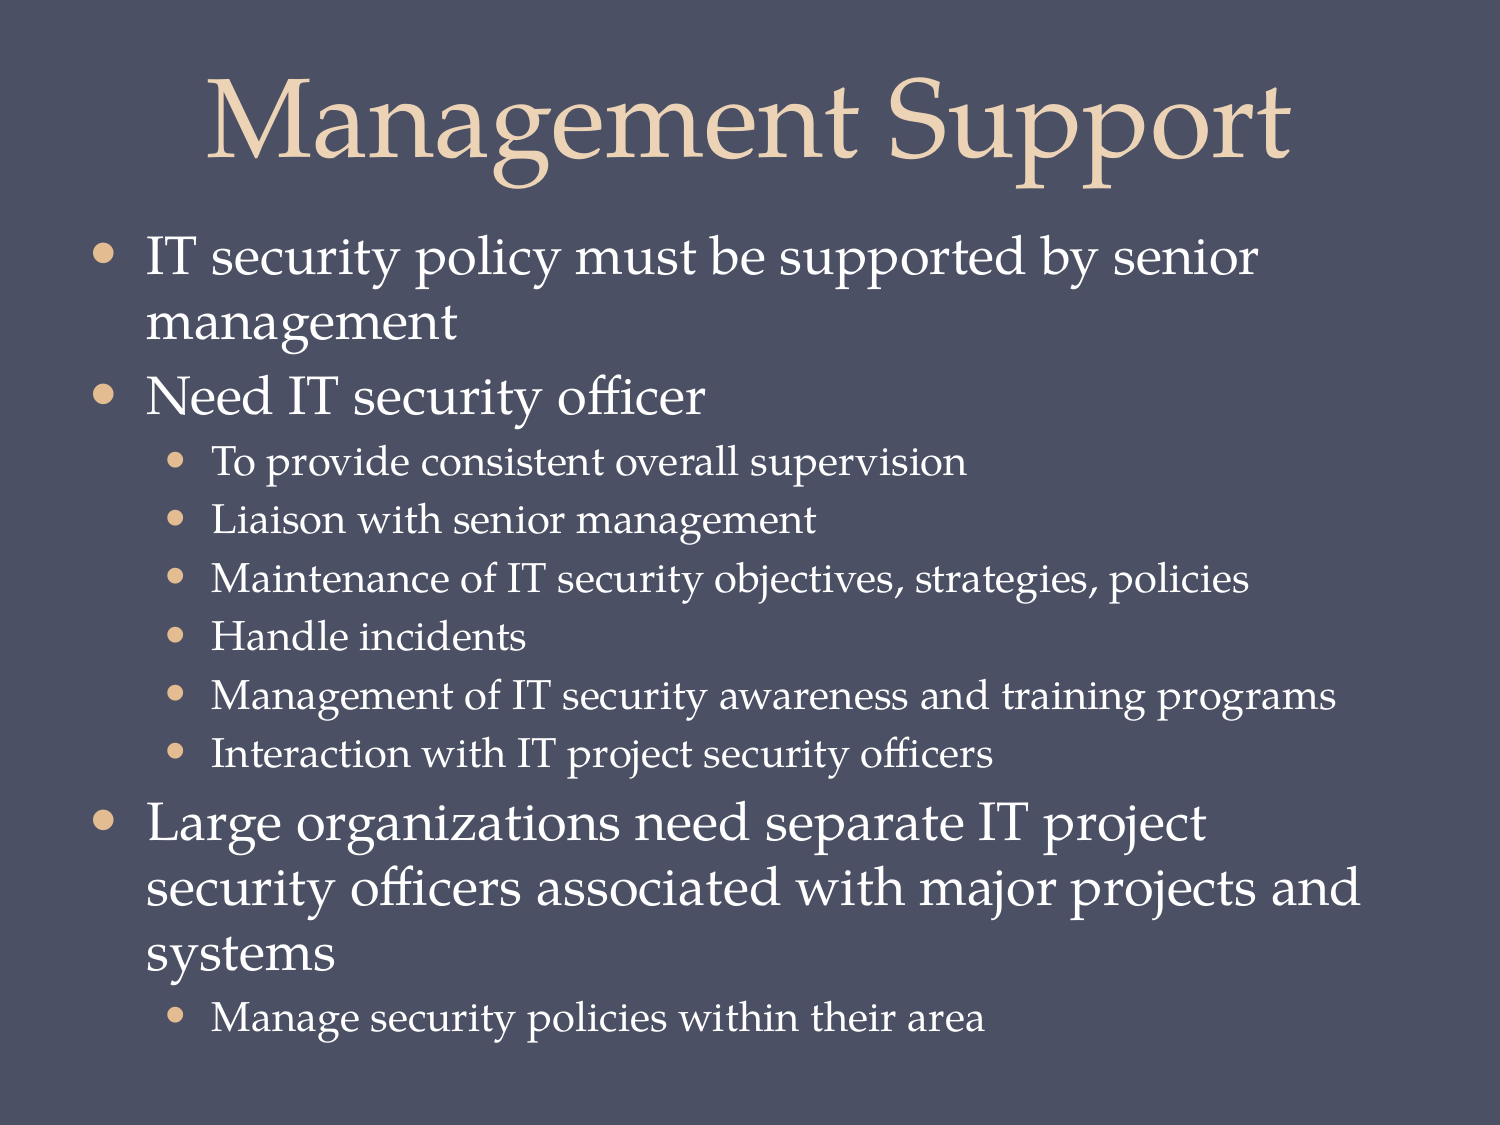

# Management Support
IT security policy must be supported by senior management
Need IT security officer
To provide consistent overall supervision
Liaison with senior management
Maintenance of IT security objectives, strategies, policies
Handle incidents
Management of IT security awareness and training programs
Interaction with IT project security officers
Large organizations need separate IT project security officers associated with major projects and systems
Manage security policies within their area